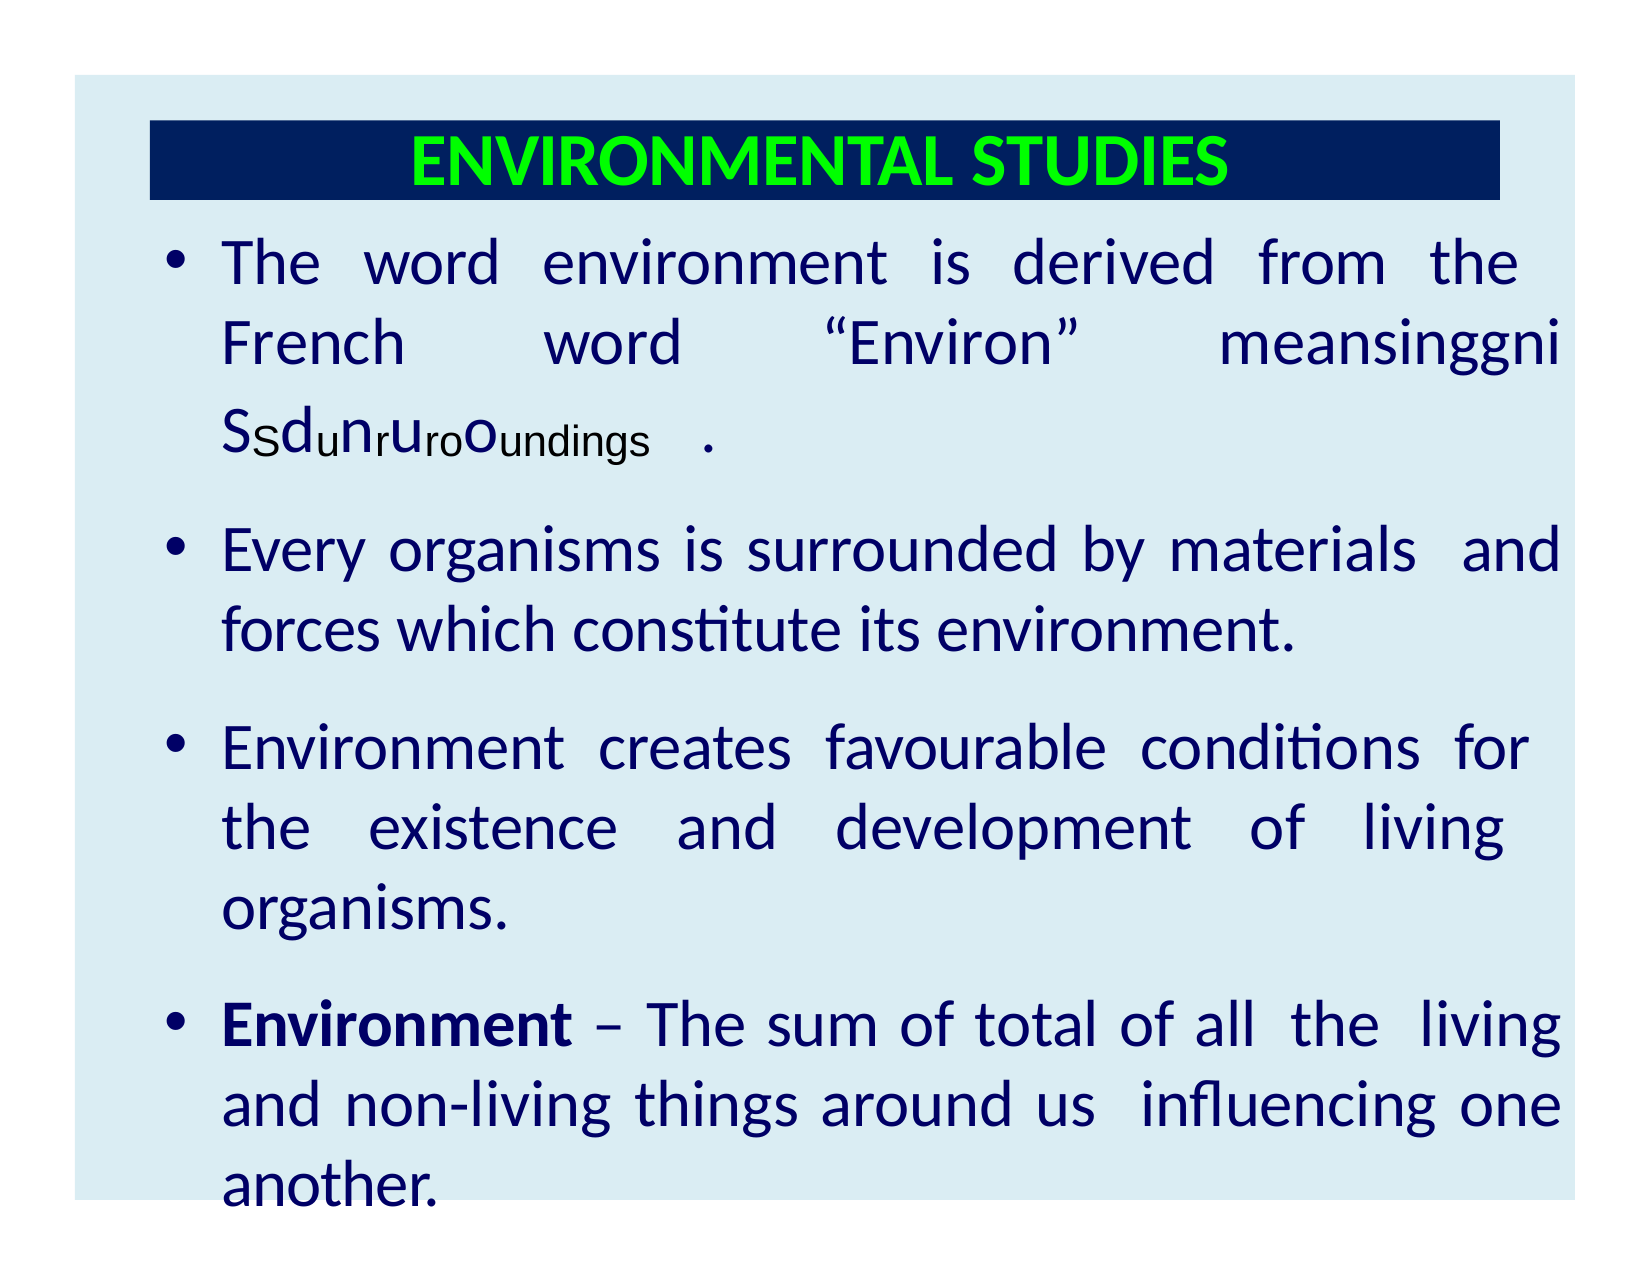

# ENVIRONMENTAL STUDIES

The word environment is derived from the  French word “Environ” meansinggni SSdunrurooundings    .
Every organisms is surrounded by materials  and forces which constitute its environment.
Environment creates favourable conditions for  the existence and development of living  organisms.
Environment – The sum of total of all the  living and non-living things around us  influencing one another.